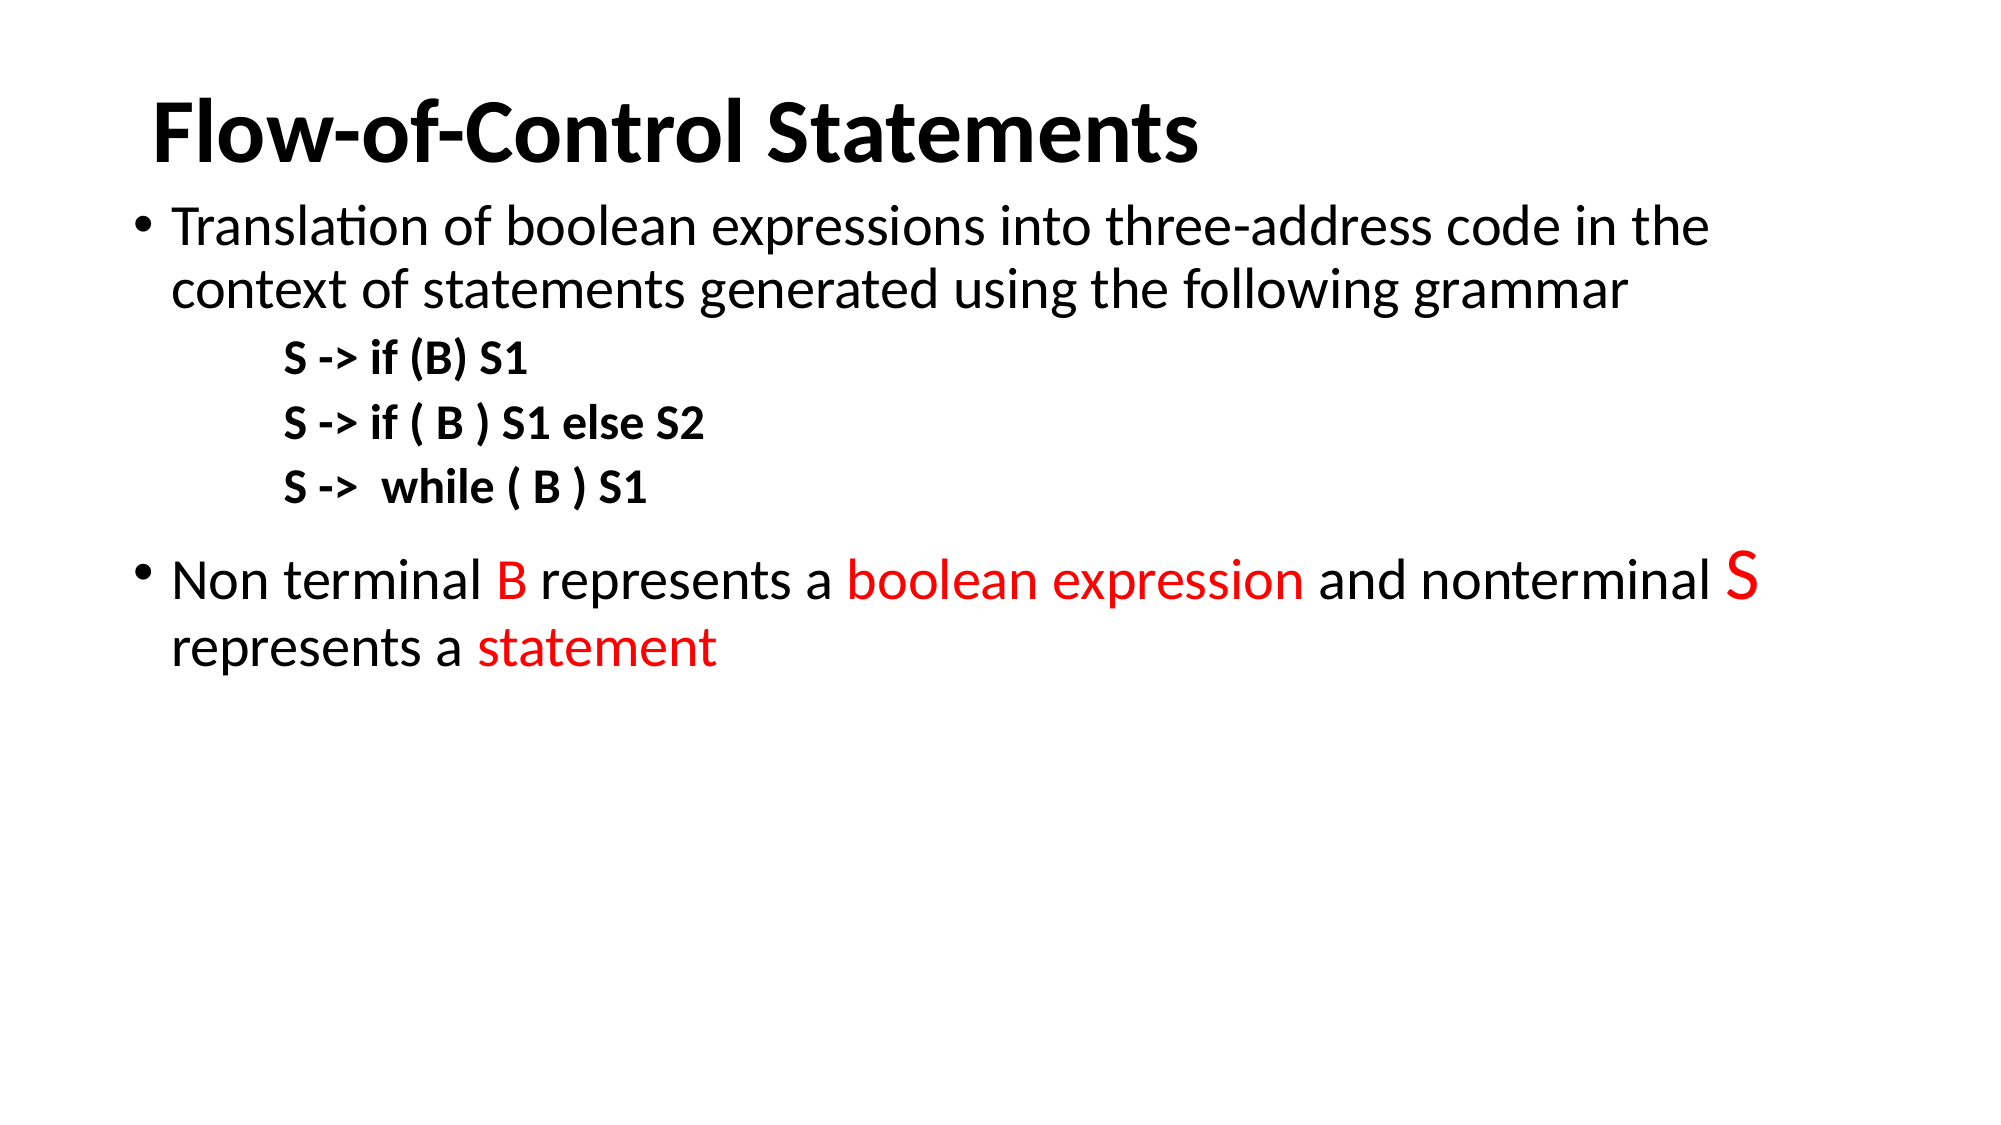

# Flow-of-Control Statements
Translation of boolean expressions into three-address code in the context of statements generated using the following grammar
S -> if (B) S1
S -> if ( B ) S1 else S2
S ->  while ( B ) S1
Non terminal B represents a boolean expression and nonterminal S represents a statement